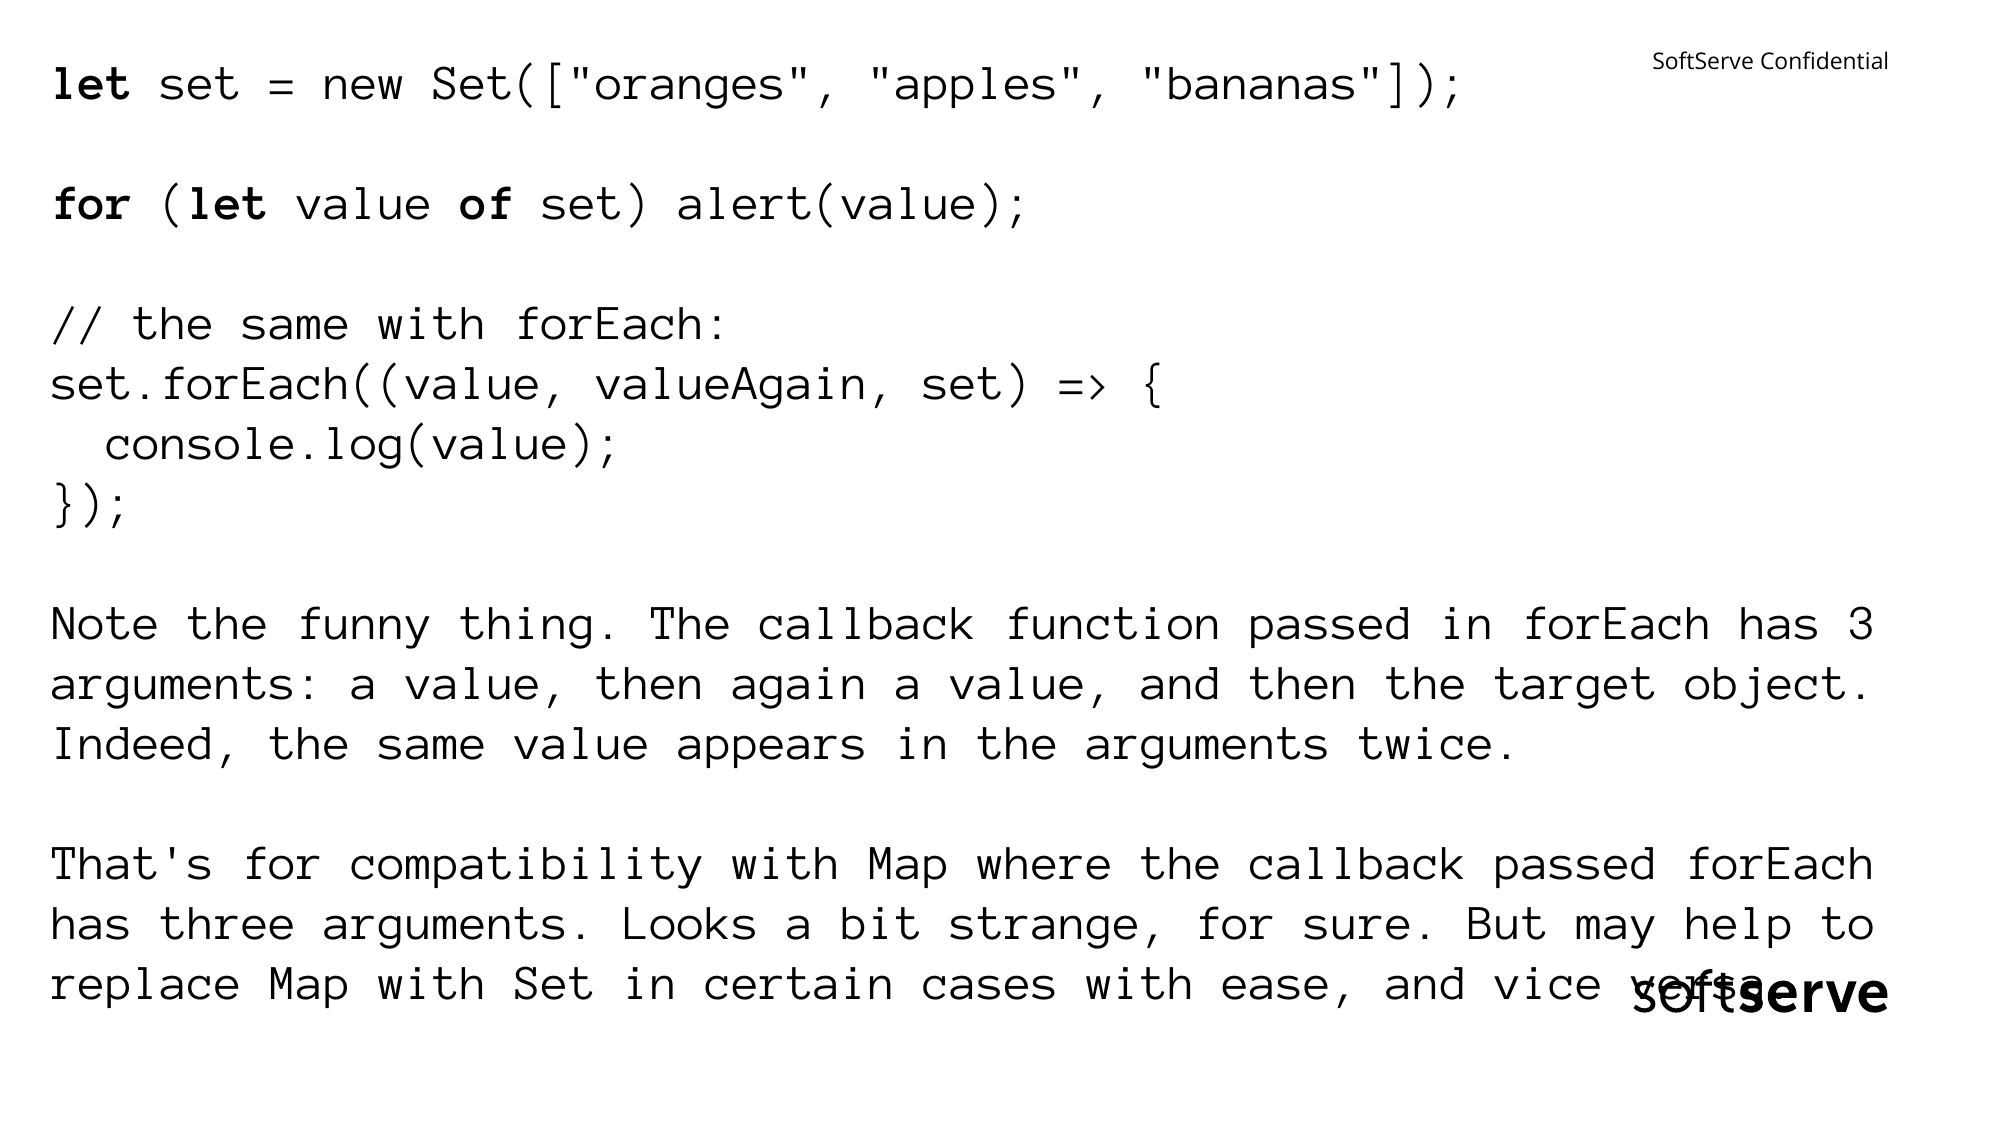

let set = new Set(["oranges", "apples", "bananas"]);

for (let value of set) alert(value);

// the same with forEach:
set.forEach((value, valueAgain, set) => {
  console.log(value);
});

Note the funny thing. The callback function passed in forEach has 3 arguments: a value, then again a value, and then the target object. Indeed, the same value appears in the arguments twice.

That's for compatibility with Map where the callback passed forEach has three arguments. Looks a bit strange, for sure. But may help to replace Map with Set in certain cases with ease, and vice versa.